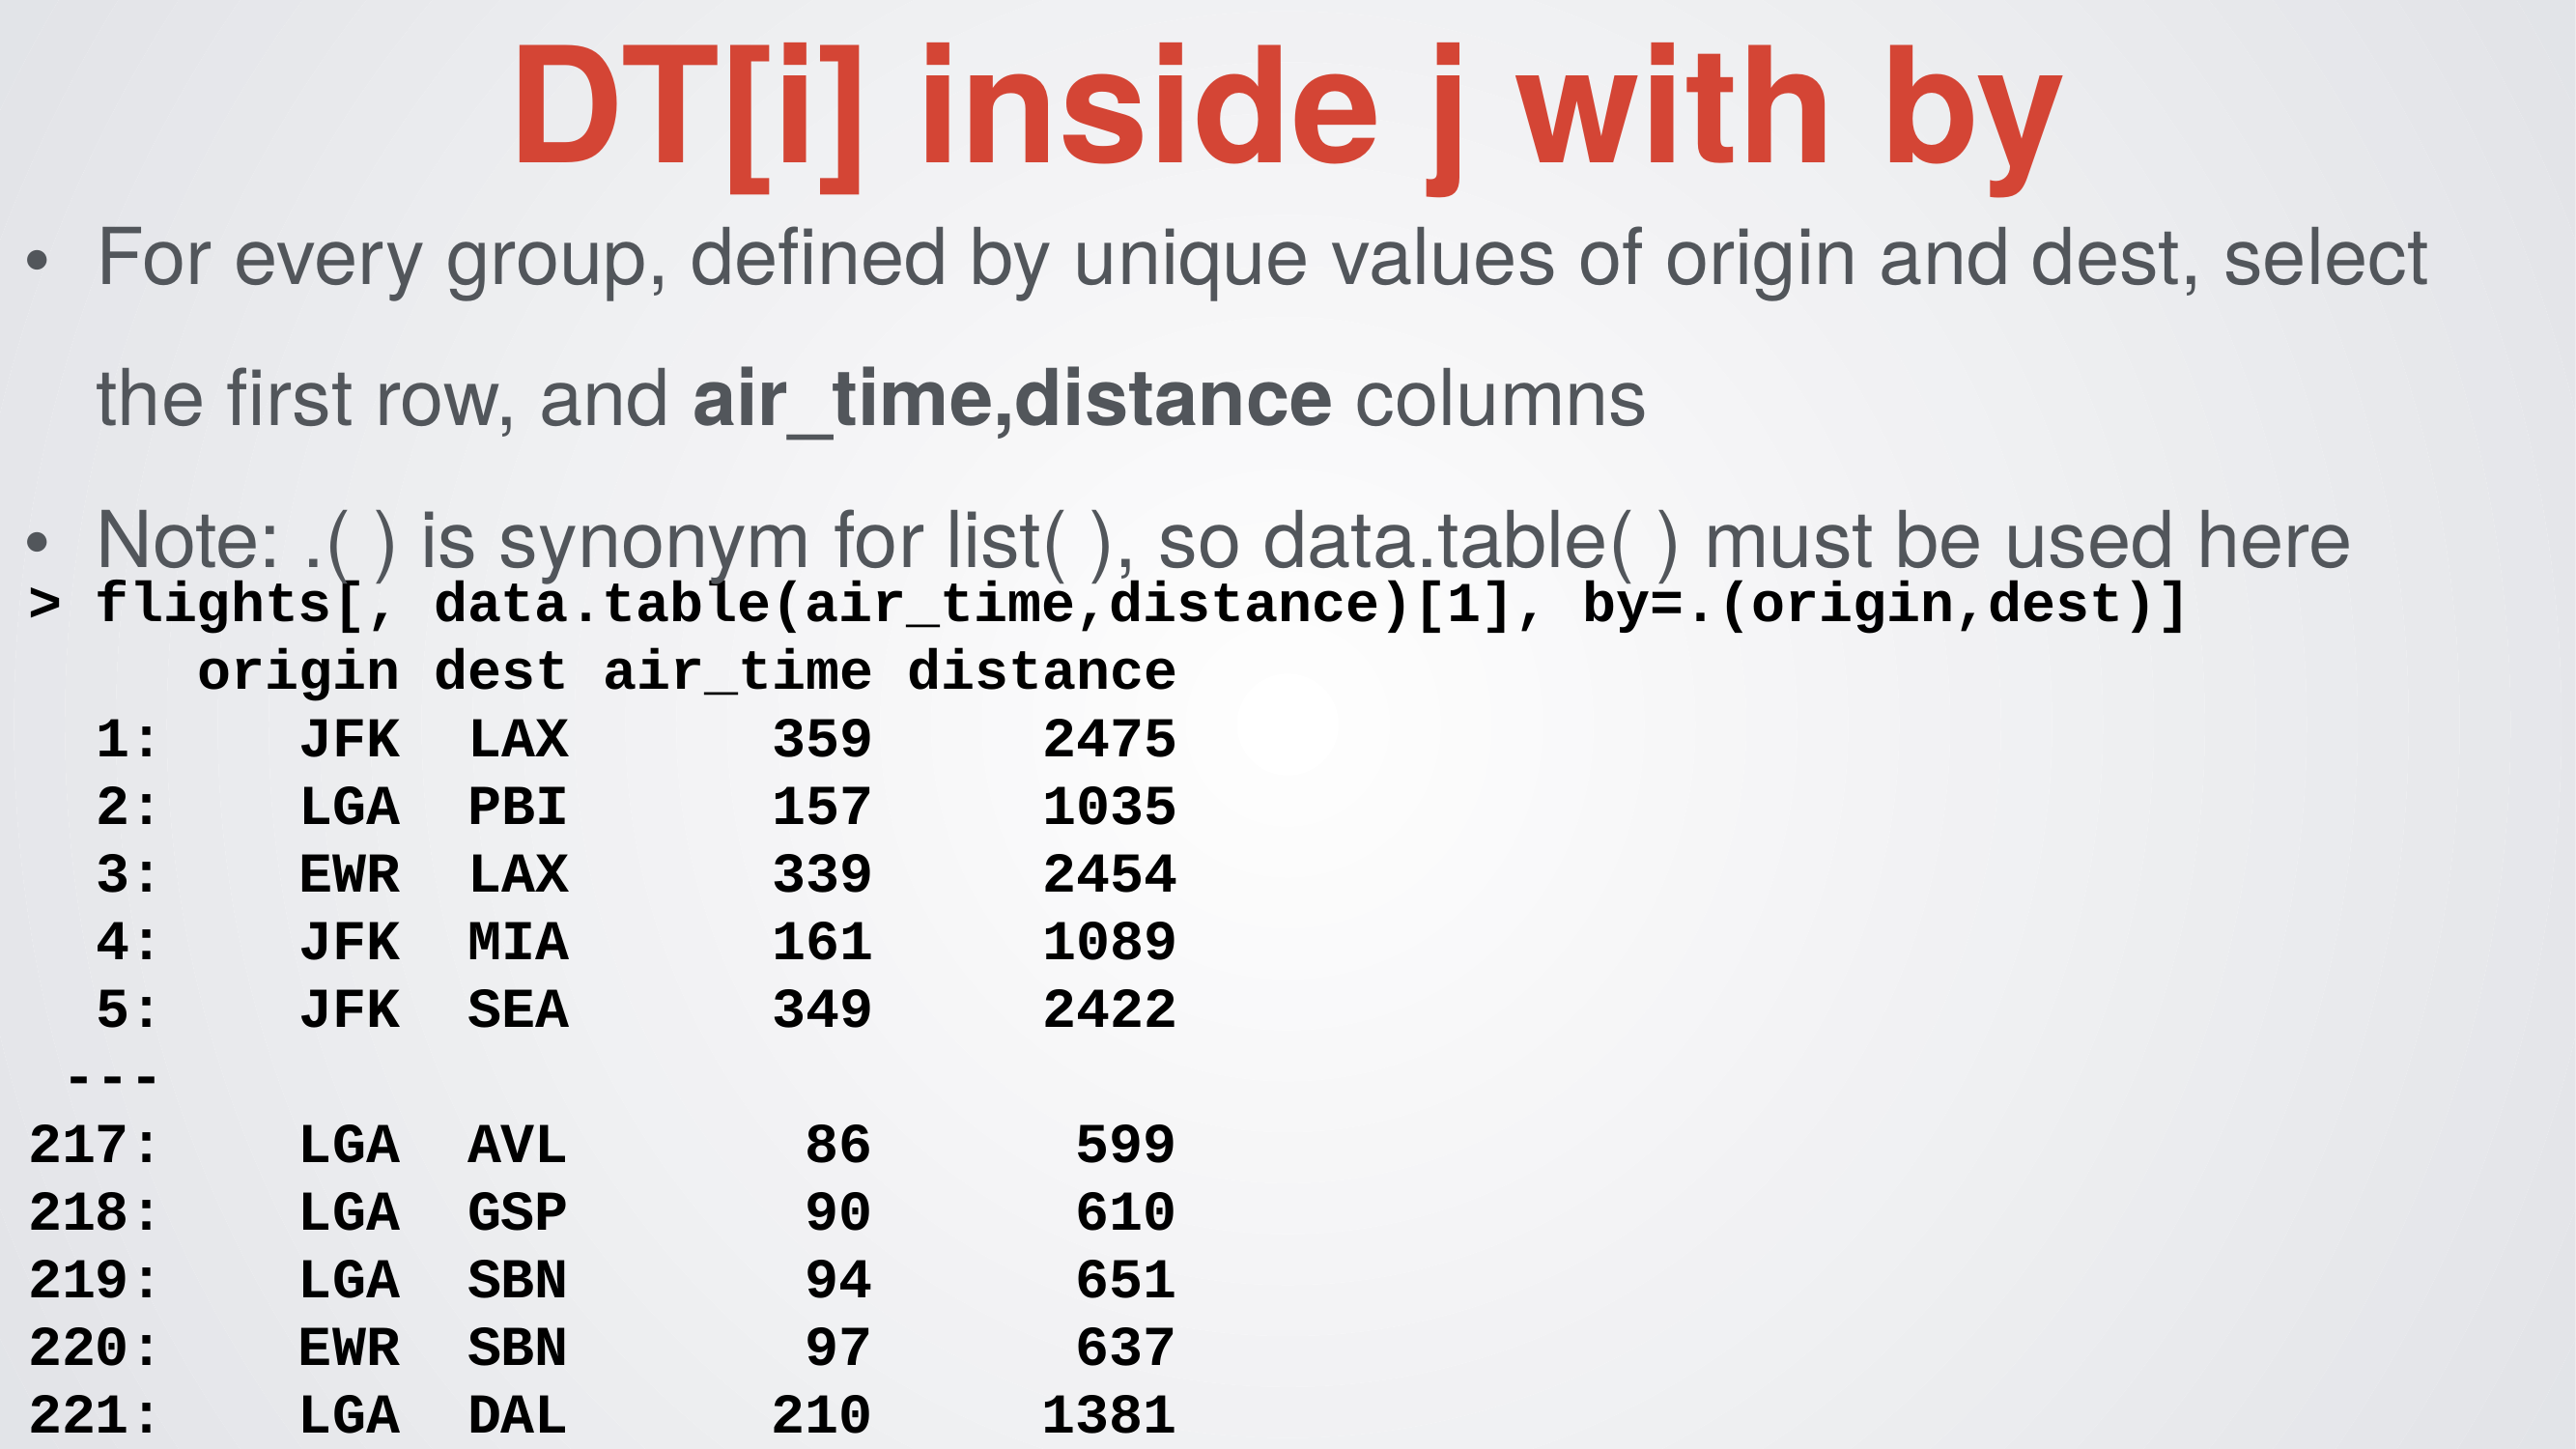

DT[i] inside j with by
For every group, defined by unique values of origin and dest, select the first row, and air_time,distance columns
Note: .( ) is synonym for list( ), so data.table( ) must be used here
> flights[, data.table(air_time,distance)[1], by=.(origin,dest)]
     origin dest air_time distance
  1:    JFK  LAX      359     2475
  2:    LGA  PBI      157     1035
  3:    EWR  LAX      339     2454
  4:    JFK  MIA      161     1089
  5:    JFK  SEA      349     2422
 ---
217:    LGA  AVL       86      599
218:    LGA  GSP       90      610
219:    LGA  SBN       94      651
220:    EWR  SBN       97      637
221:    LGA  DAL      210     1381